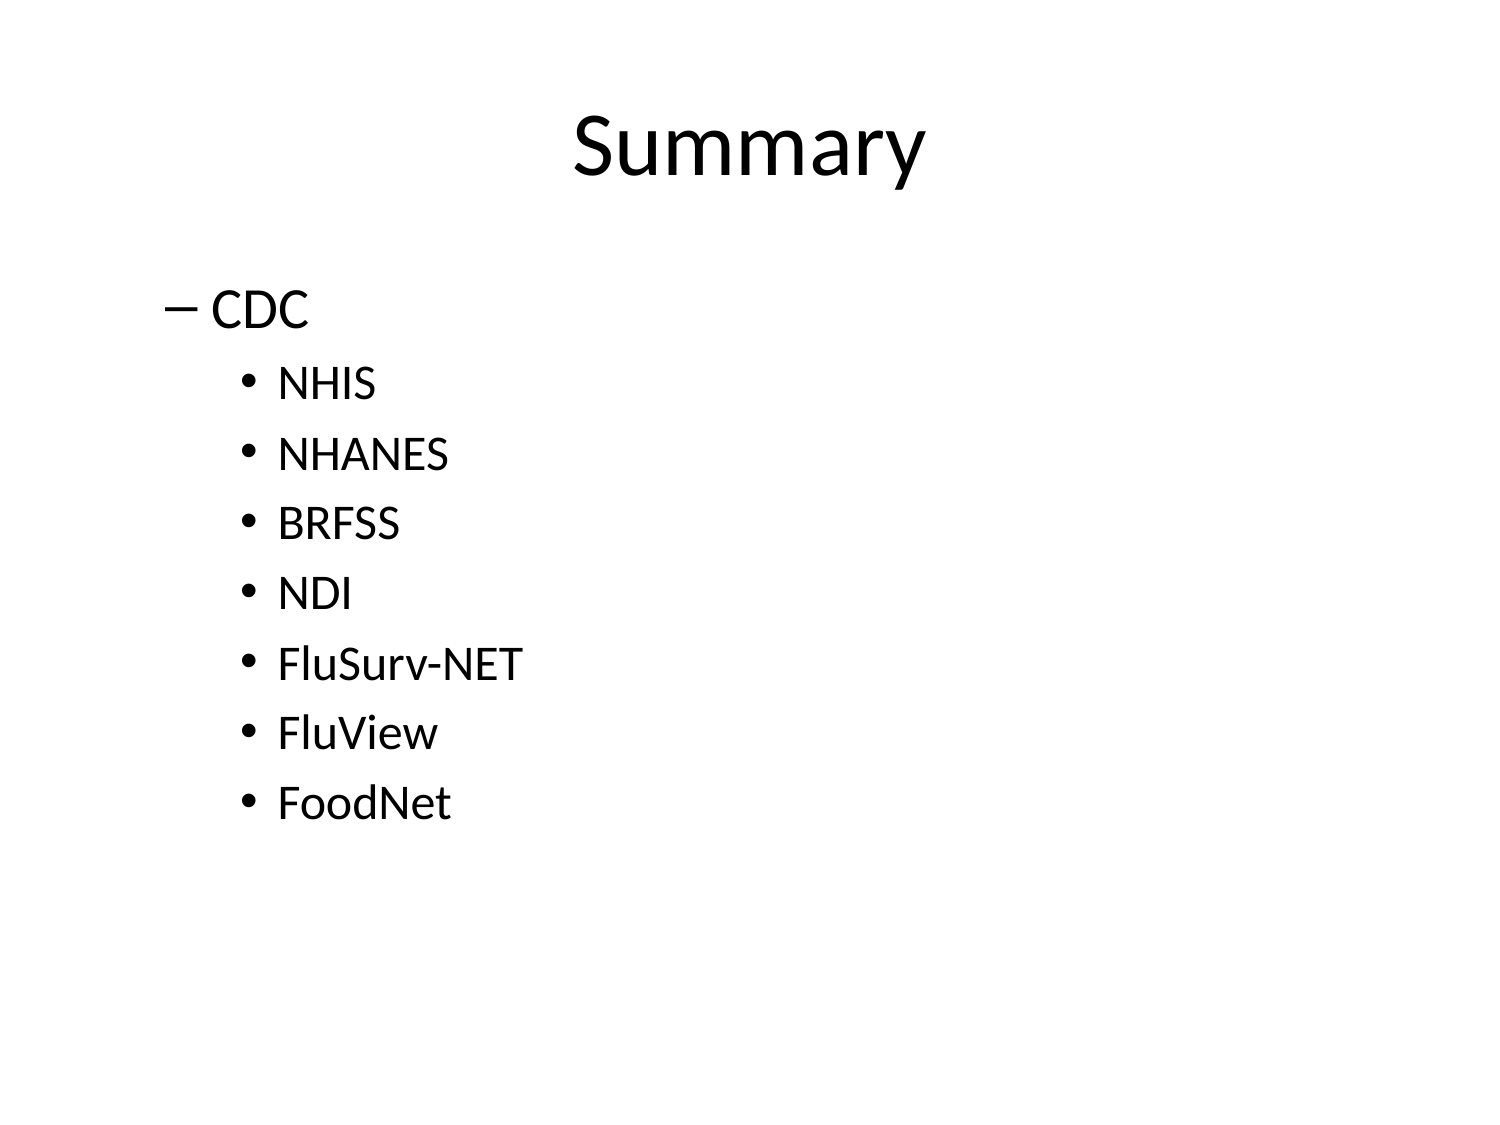

# Summary
CDC
NHIS
NHANES
BRFSS
NDI
FluSurv-NET
FluView
FoodNet